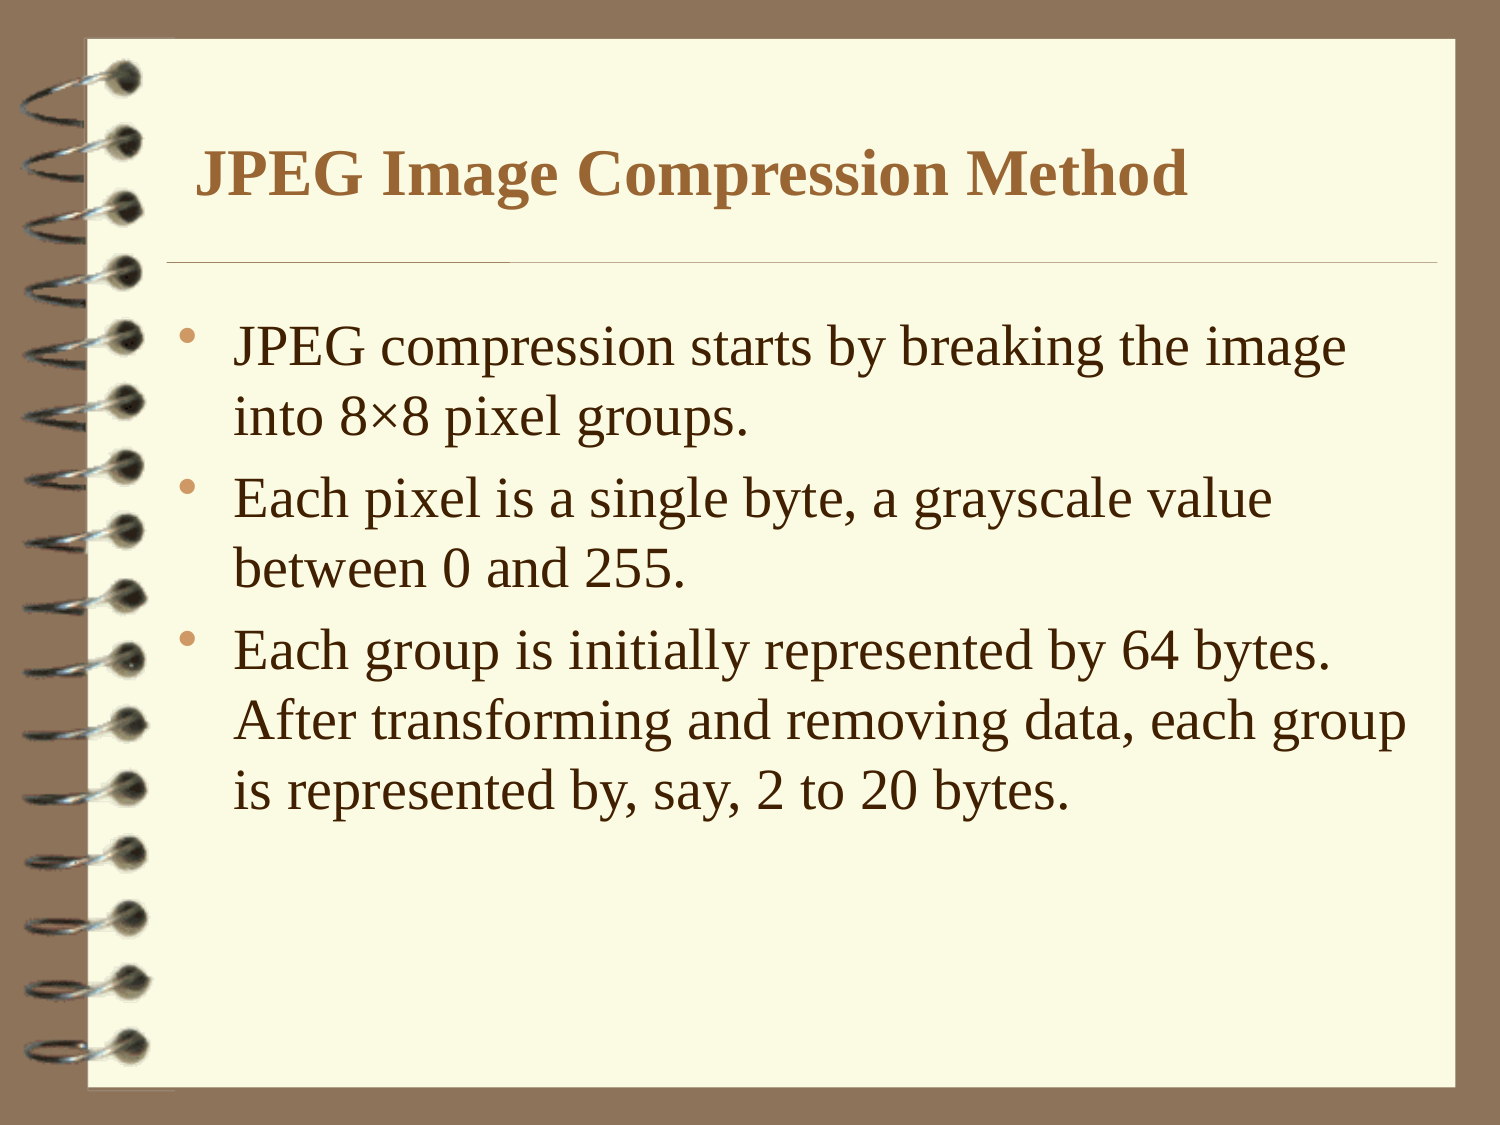

# JPEG Image Compression Method
JPEG compression starts by breaking the image into 8×8 pixel groups.
Each pixel is a single byte, a grayscale value between 0 and 255.
Each group is initially represented by 64 bytes. After transforming and removing data, each group is represented by, say, 2 to 20 bytes.